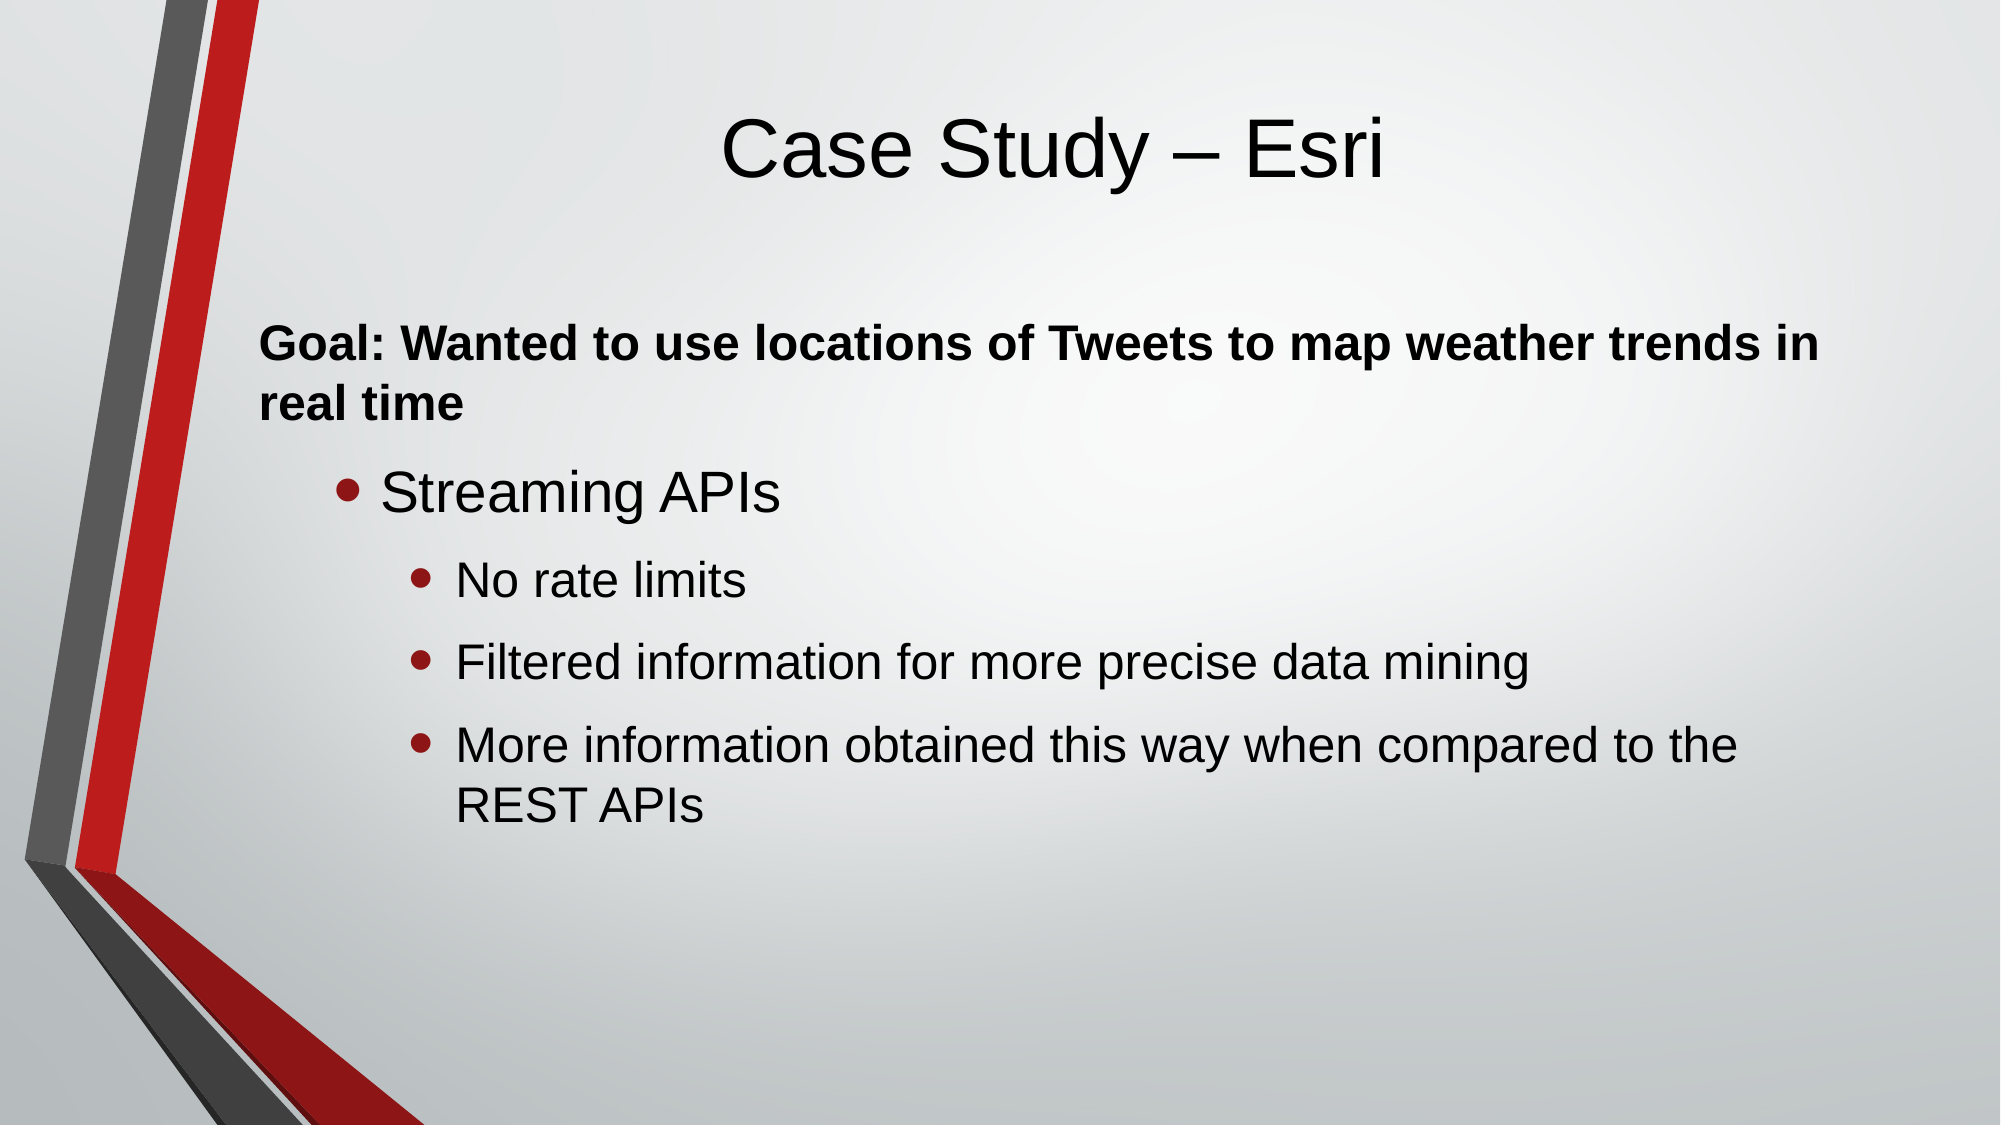

# Case Study – Esri
Goal: Wanted to use locations of Tweets to map weather trends in real time
Streaming APIs
No rate limits
Filtered information for more precise data mining
More information obtained this way when compared to the REST APIs